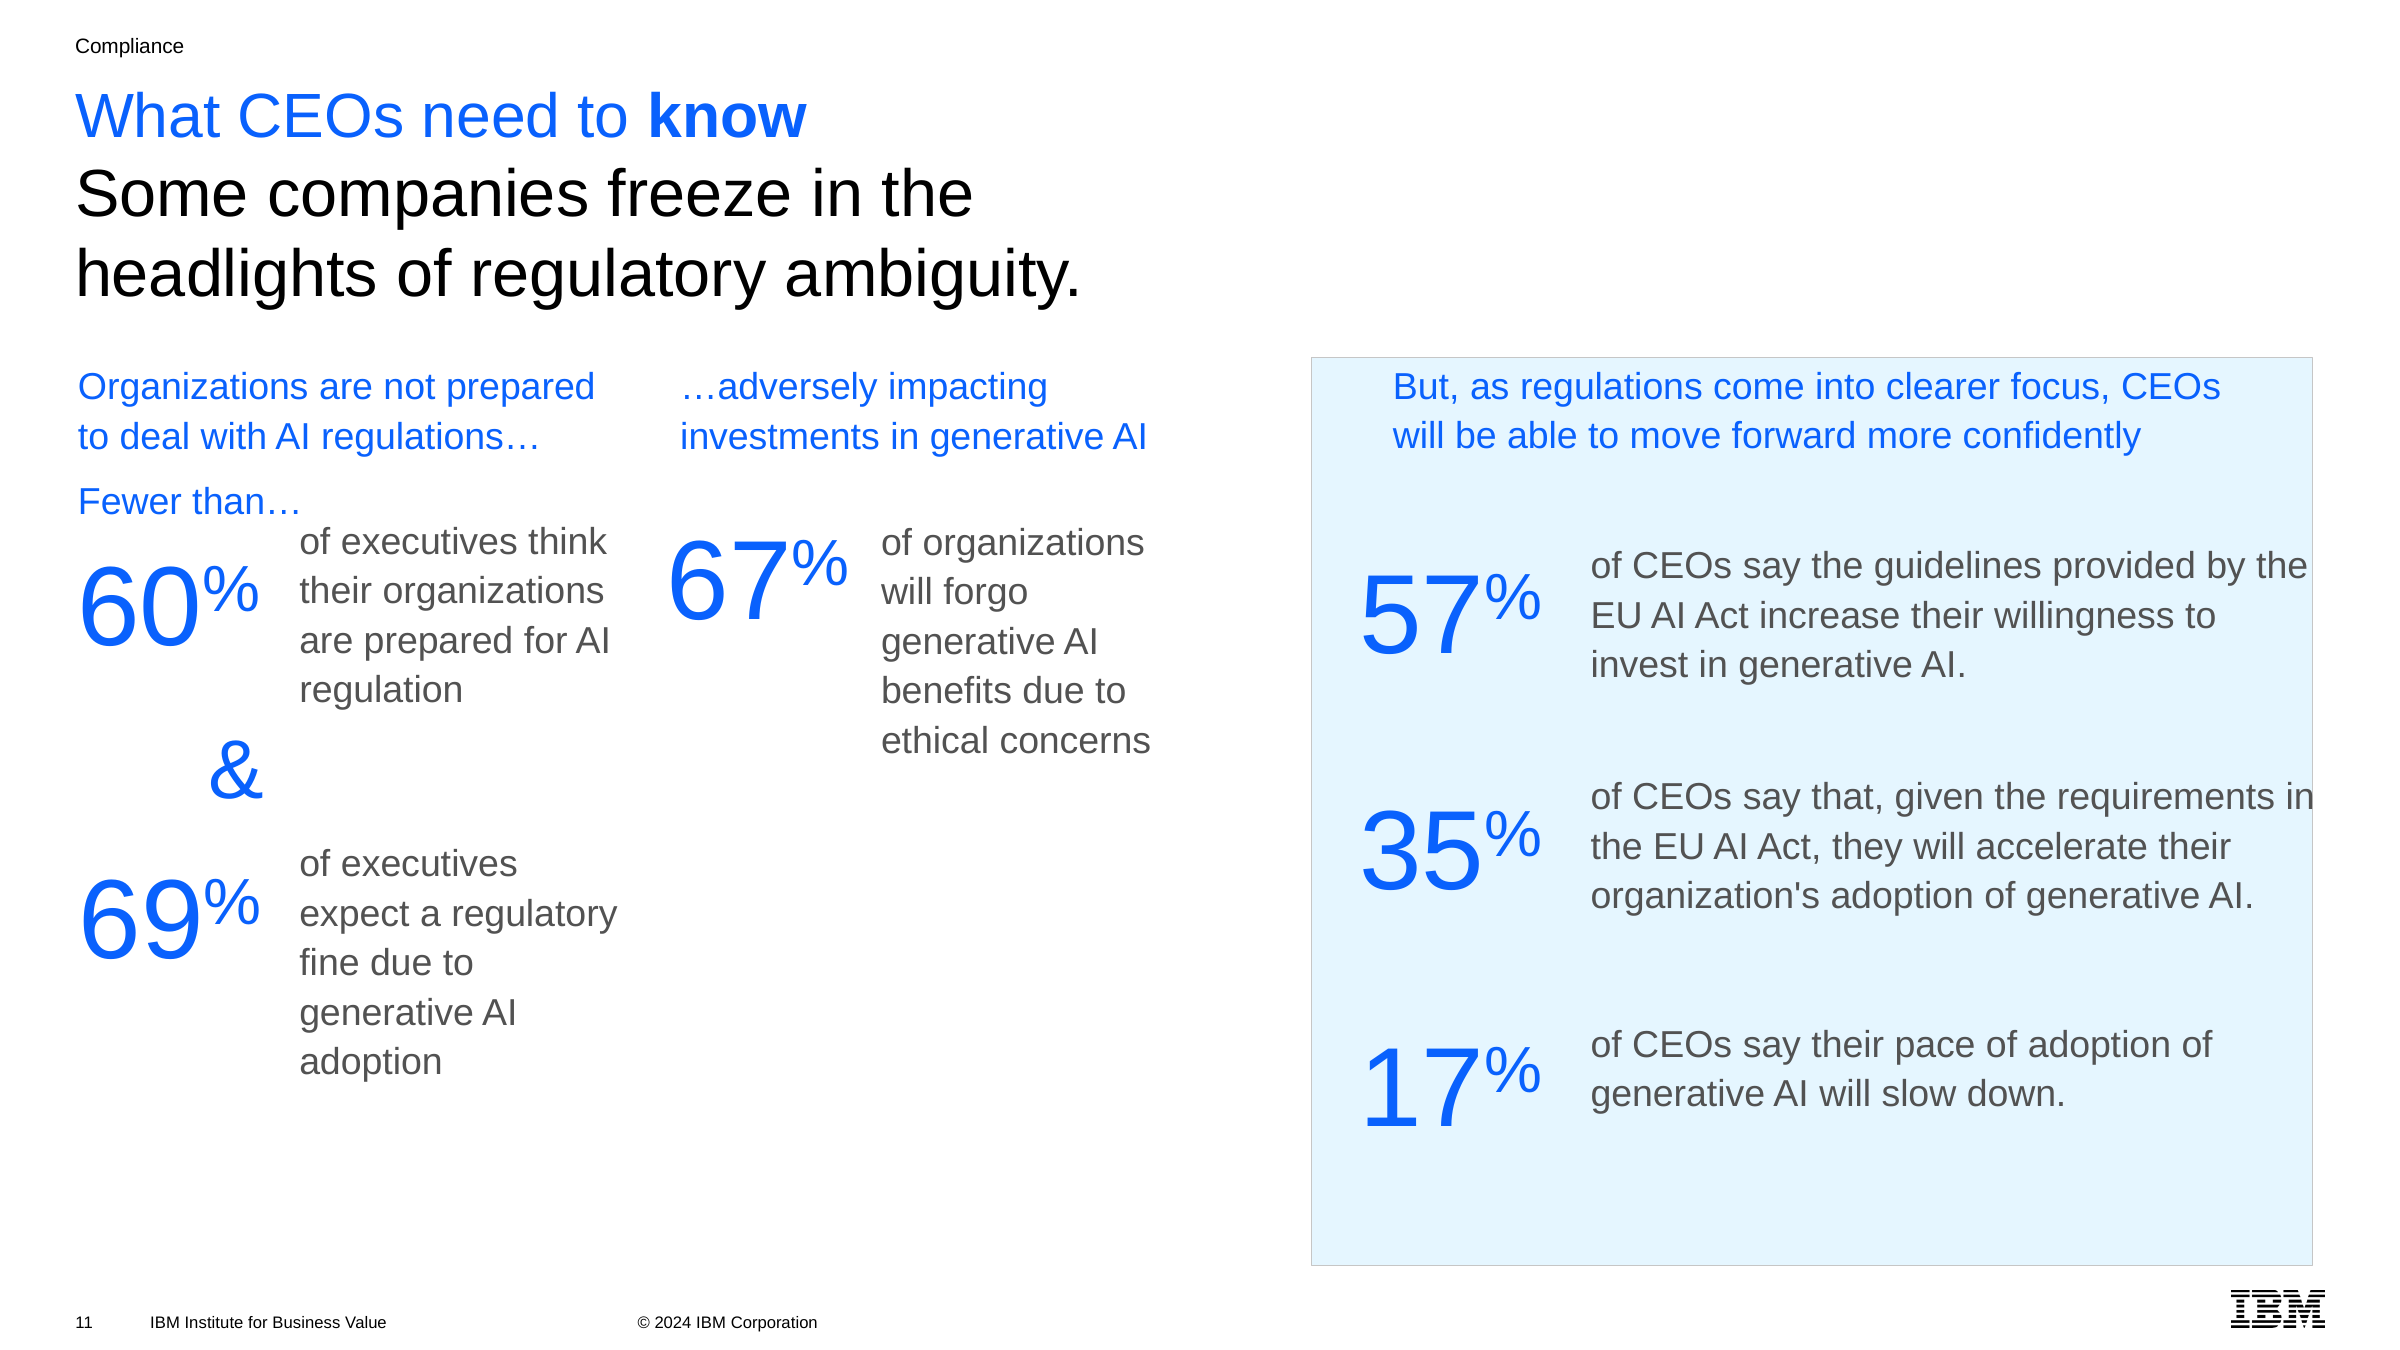

Compliance
# What CEOs need to know Some companies freeze in the headlights of regulatory ambiguity.
Organizations are not prepared to deal with AI regulations…
…adversely impacting investments in generative AI

But, as regulations come into clearer focus, CEOs will be able to move forward more confidently

of executives think their organizations are prepared for AI regulation

of executives expect a regulatory fine due to generative AI adoption
of organizations will forgo generative AI benefits due to ethical concerns
of CEOs say the guidelines provided by the EU AI Act increase their willingness to invest in generative AI.
of CEOs say that, given the requirements in the EU AI Act, they will accelerate their organization's adoption of generative AI.
of CEOs say their pace of adoption of generative AI will slow down.

67%
Fewer than…
60%
57%
&
35%
69%
17%